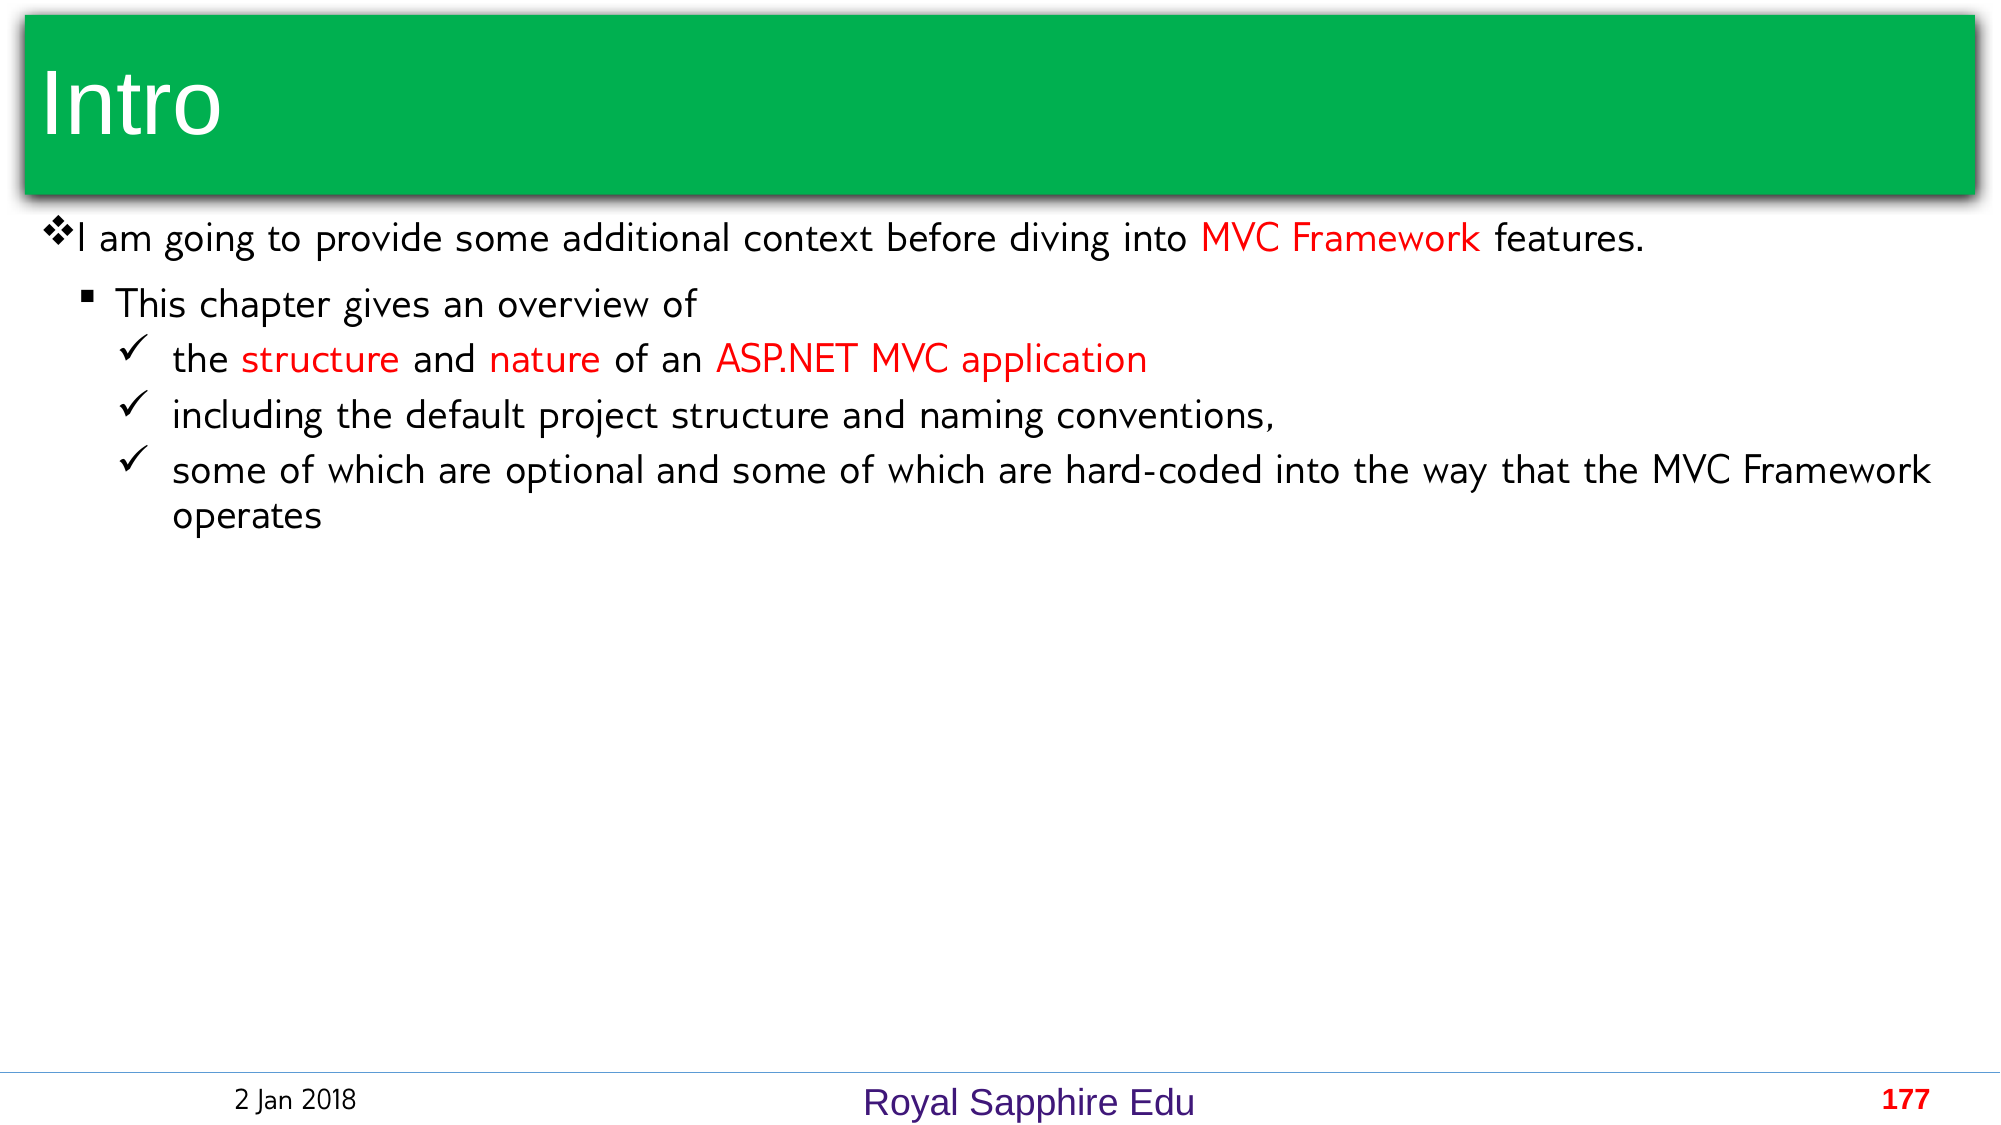

# Intro
I am going to provide some additional context before diving into MVC Framework features.
This chapter gives an overview of
the structure and nature of an ASP.NET MVC application
including the default project structure and naming conventions,
some of which are optional and some of which are hard-coded into the way that the MVC Framework operates
2 Jan 2018
177